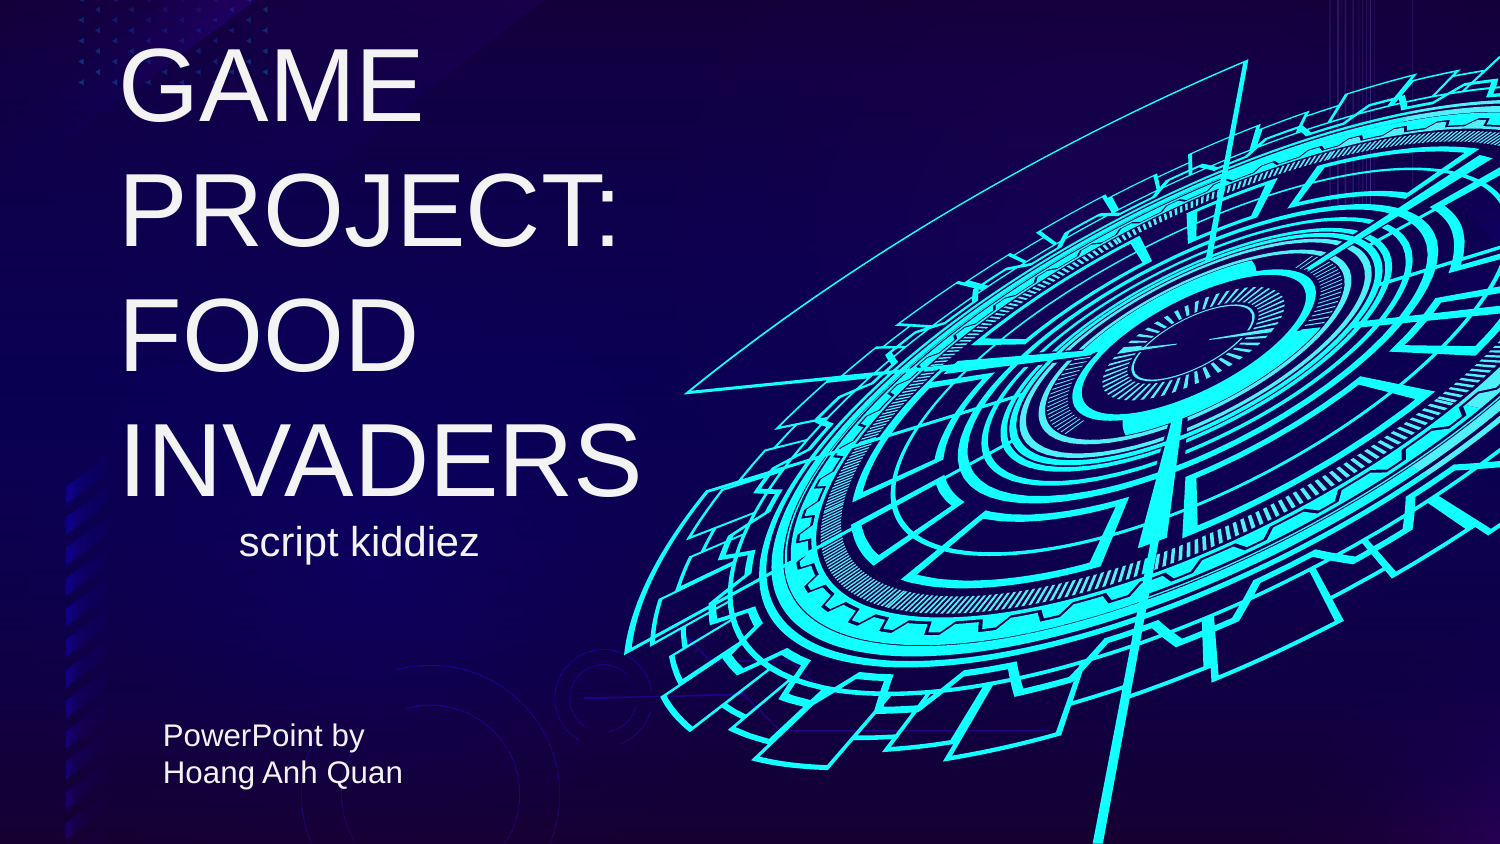

# GAME PROJECT: FOOD INVADERS
script kiddiez
PowerPoint by
Hoang Anh Quan